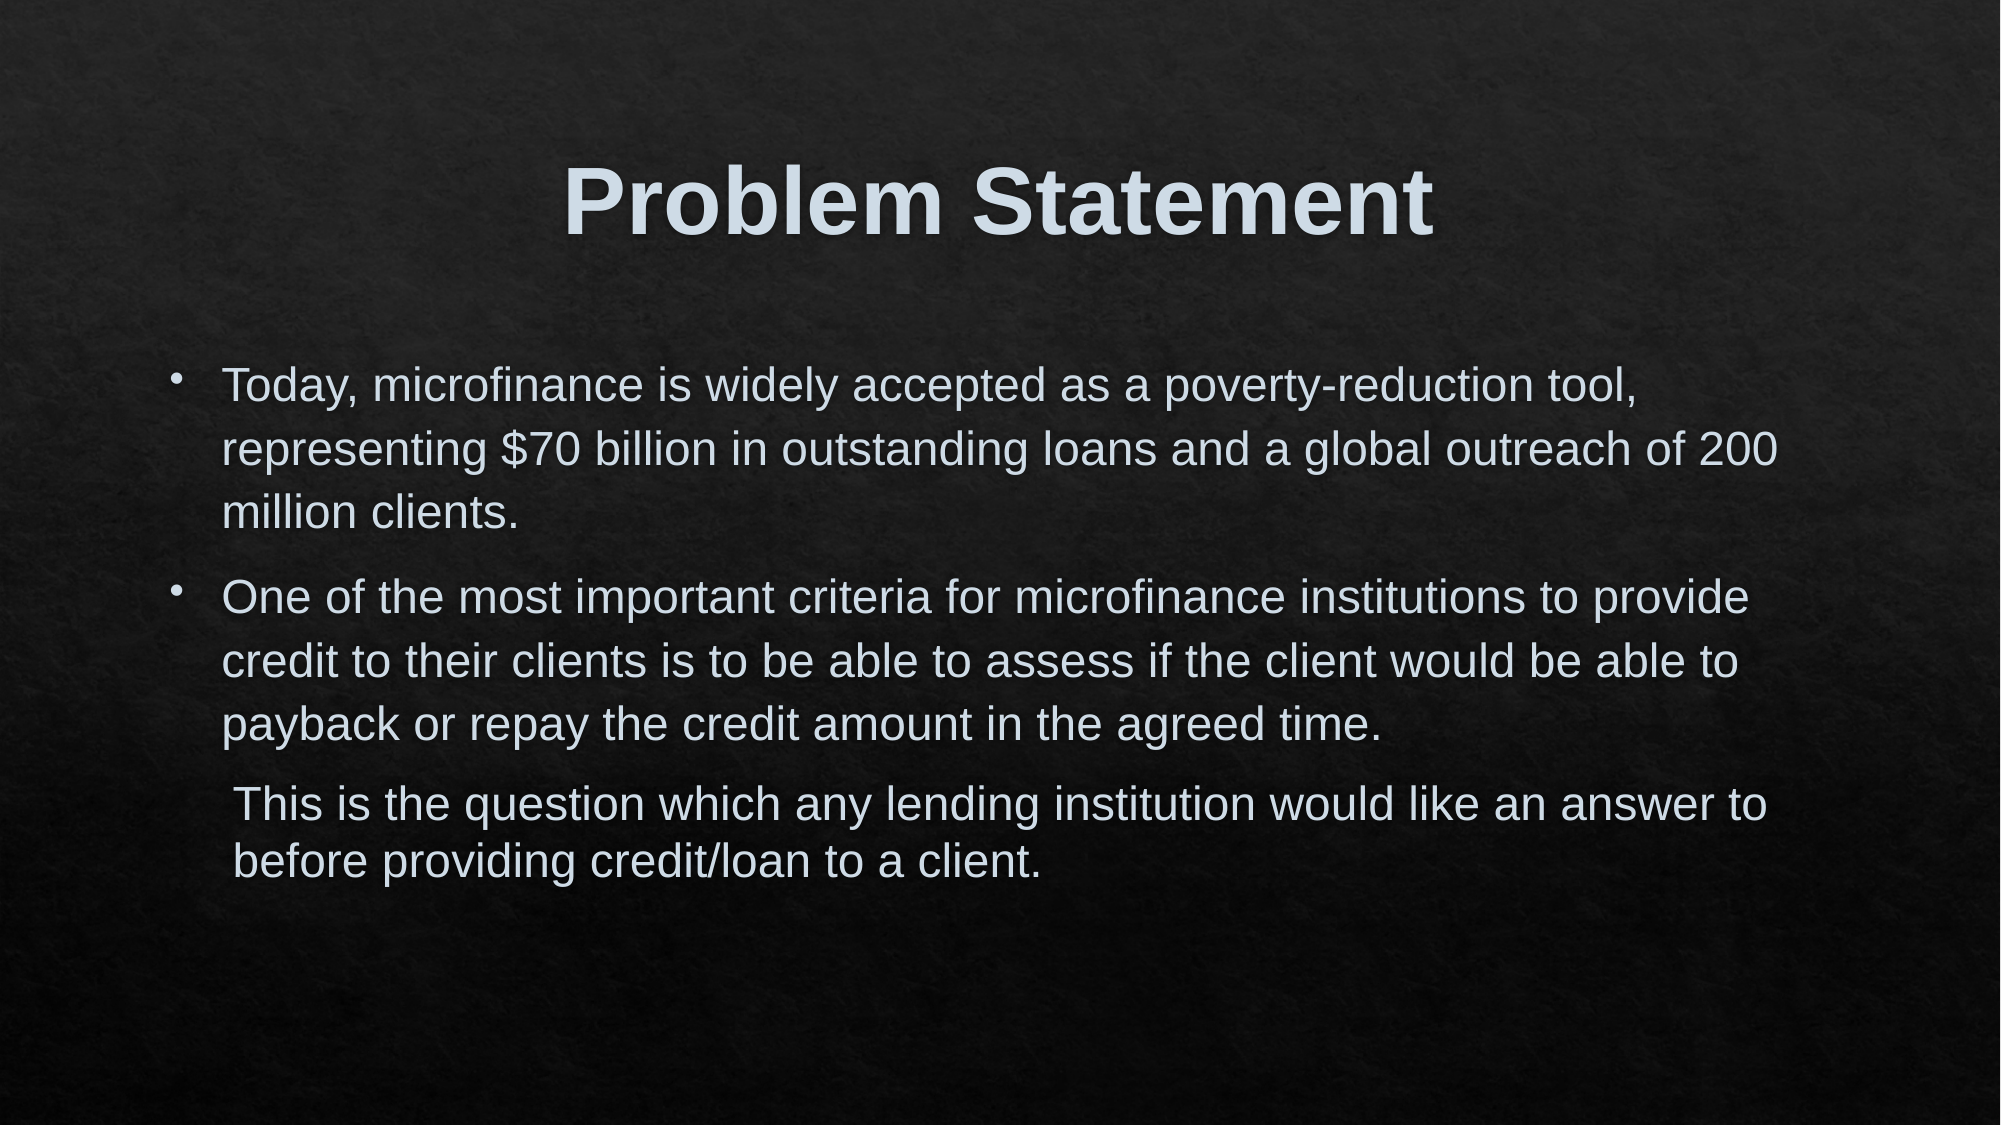

# Problem Statement
Today, microfinance is widely accepted as a poverty-reduction tool, representing $70 billion in outstanding loans and a global outreach of 200 million clients.
One of the most important criteria for microfinance institutions to provide credit to their clients is to be able to assess if the client would be able to payback or repay the credit amount in the agreed time.
This is the question which any lending institution would like an answer to before providing credit/loan to a client.